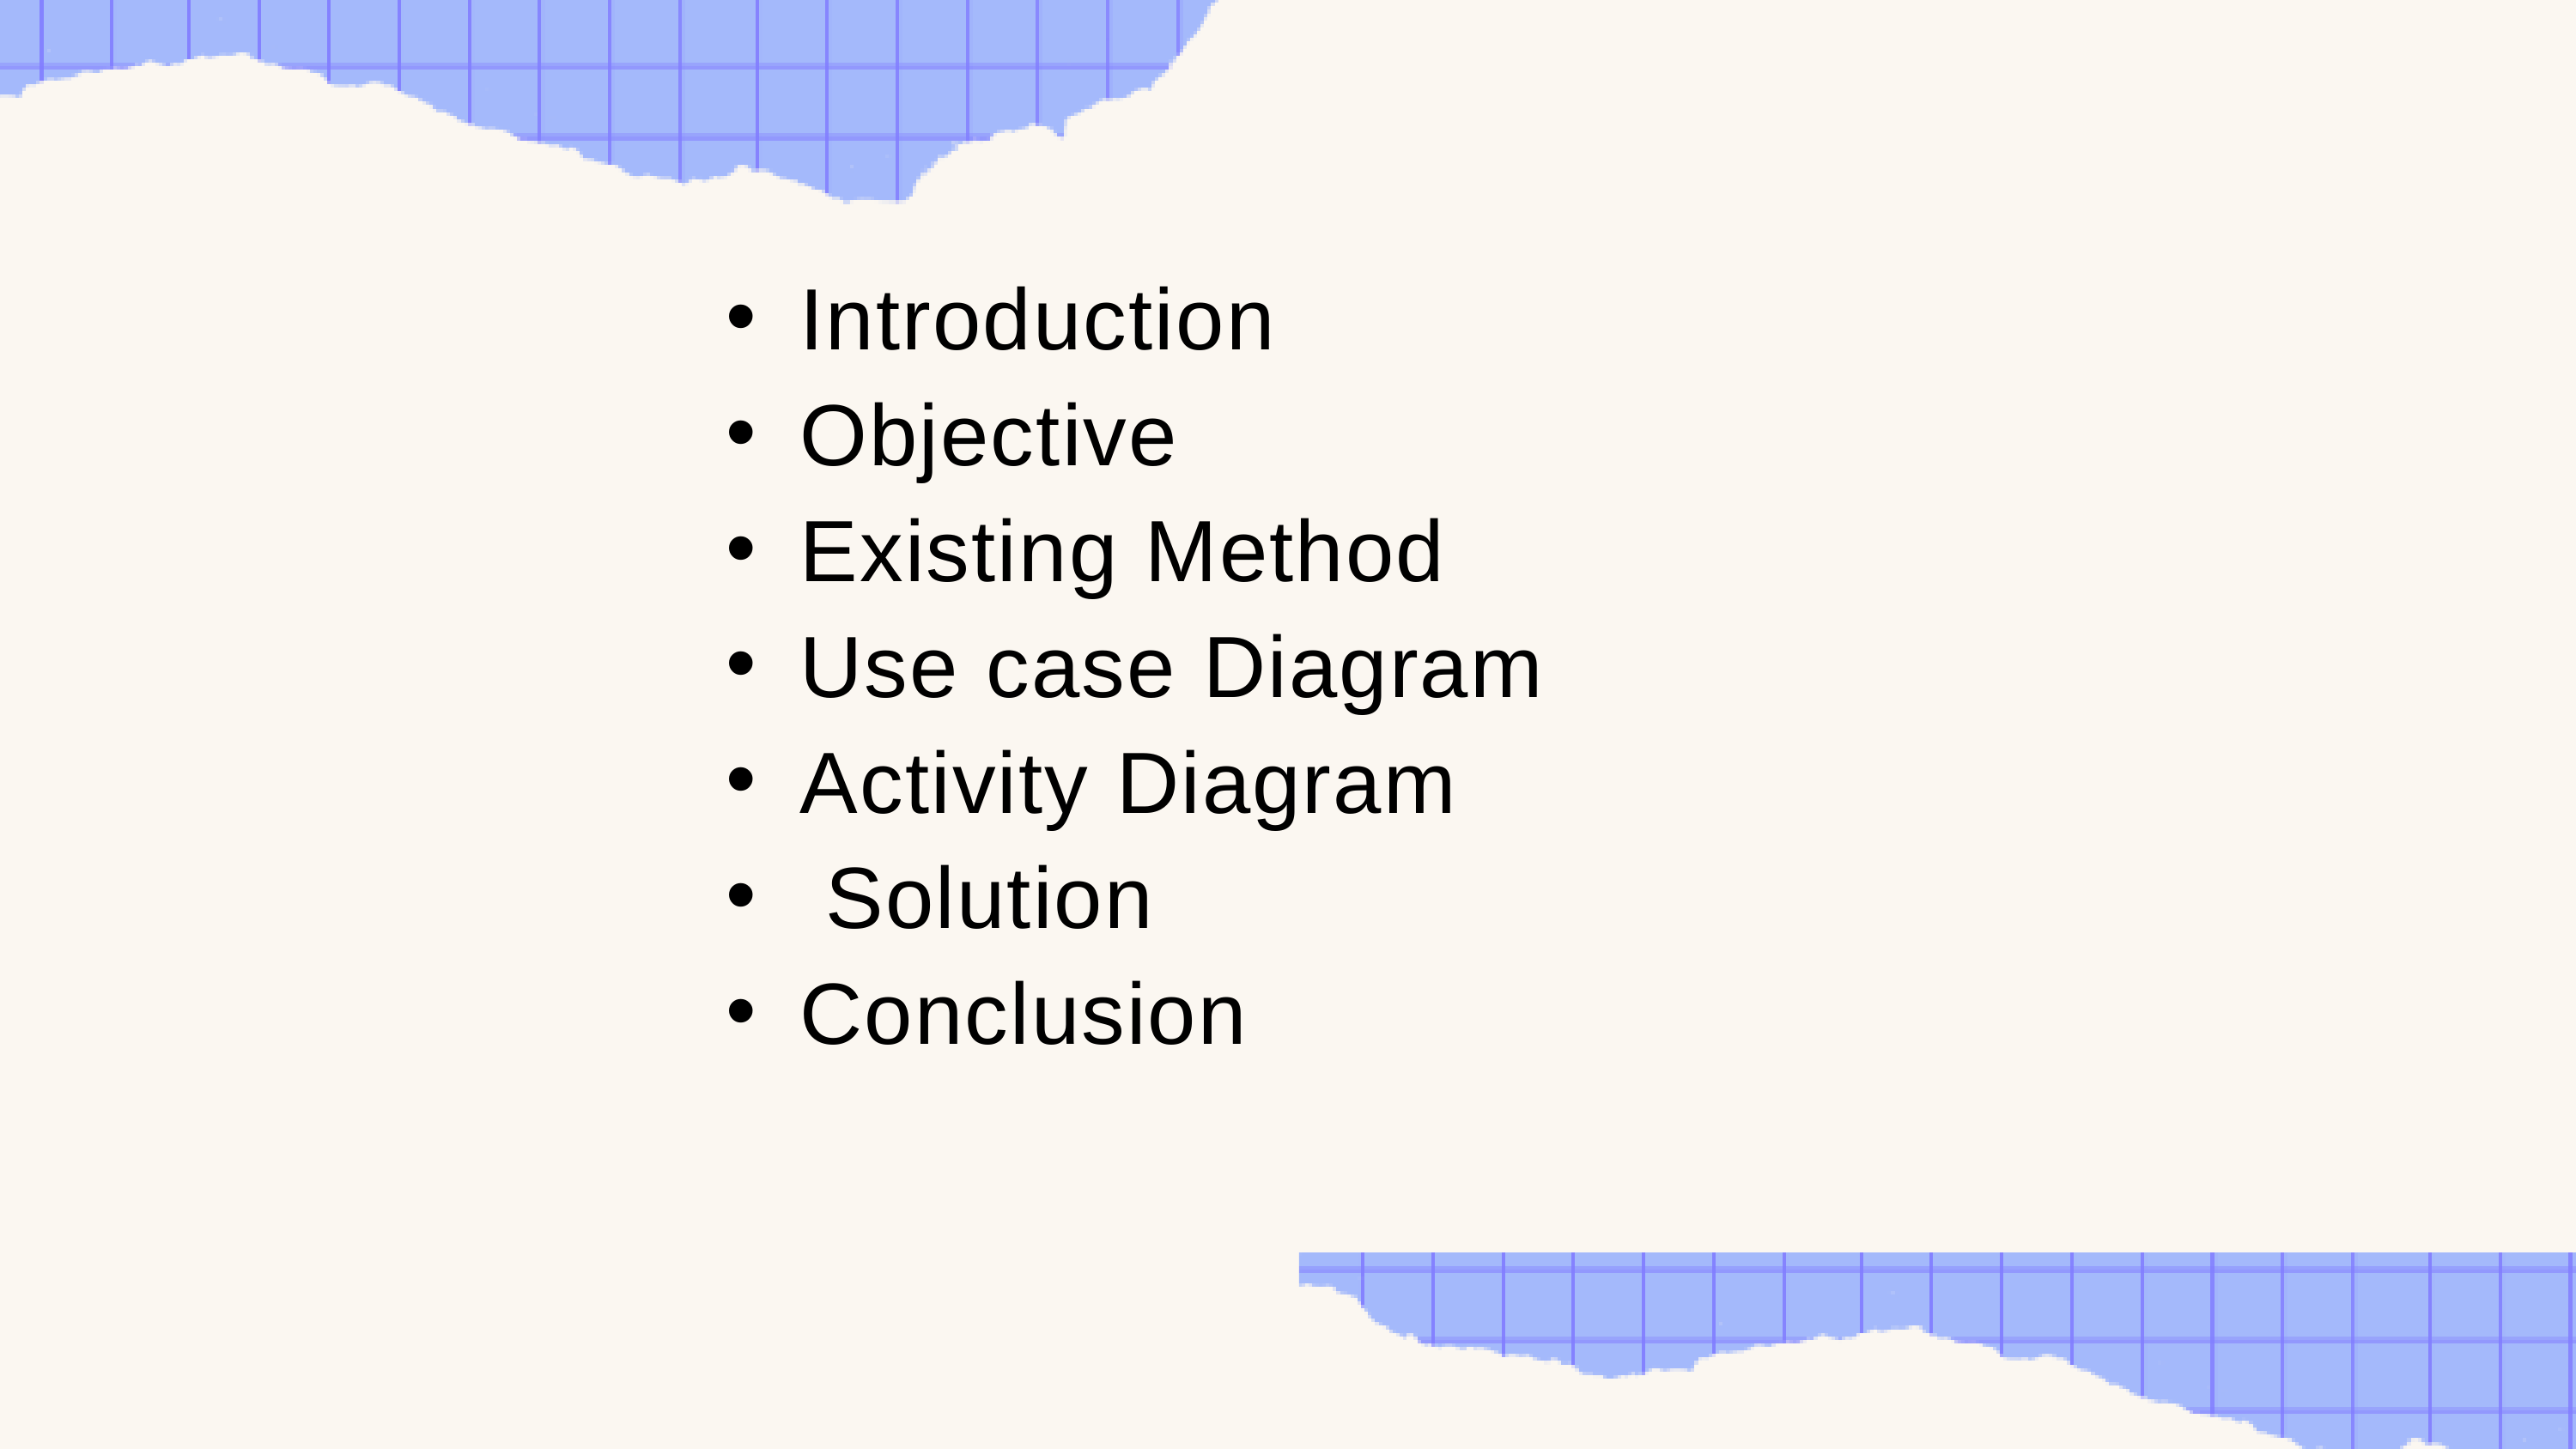

Introduction
Objective
Existing Method
Use case Diagram
Activity Diagram
 Solution
Conclusion